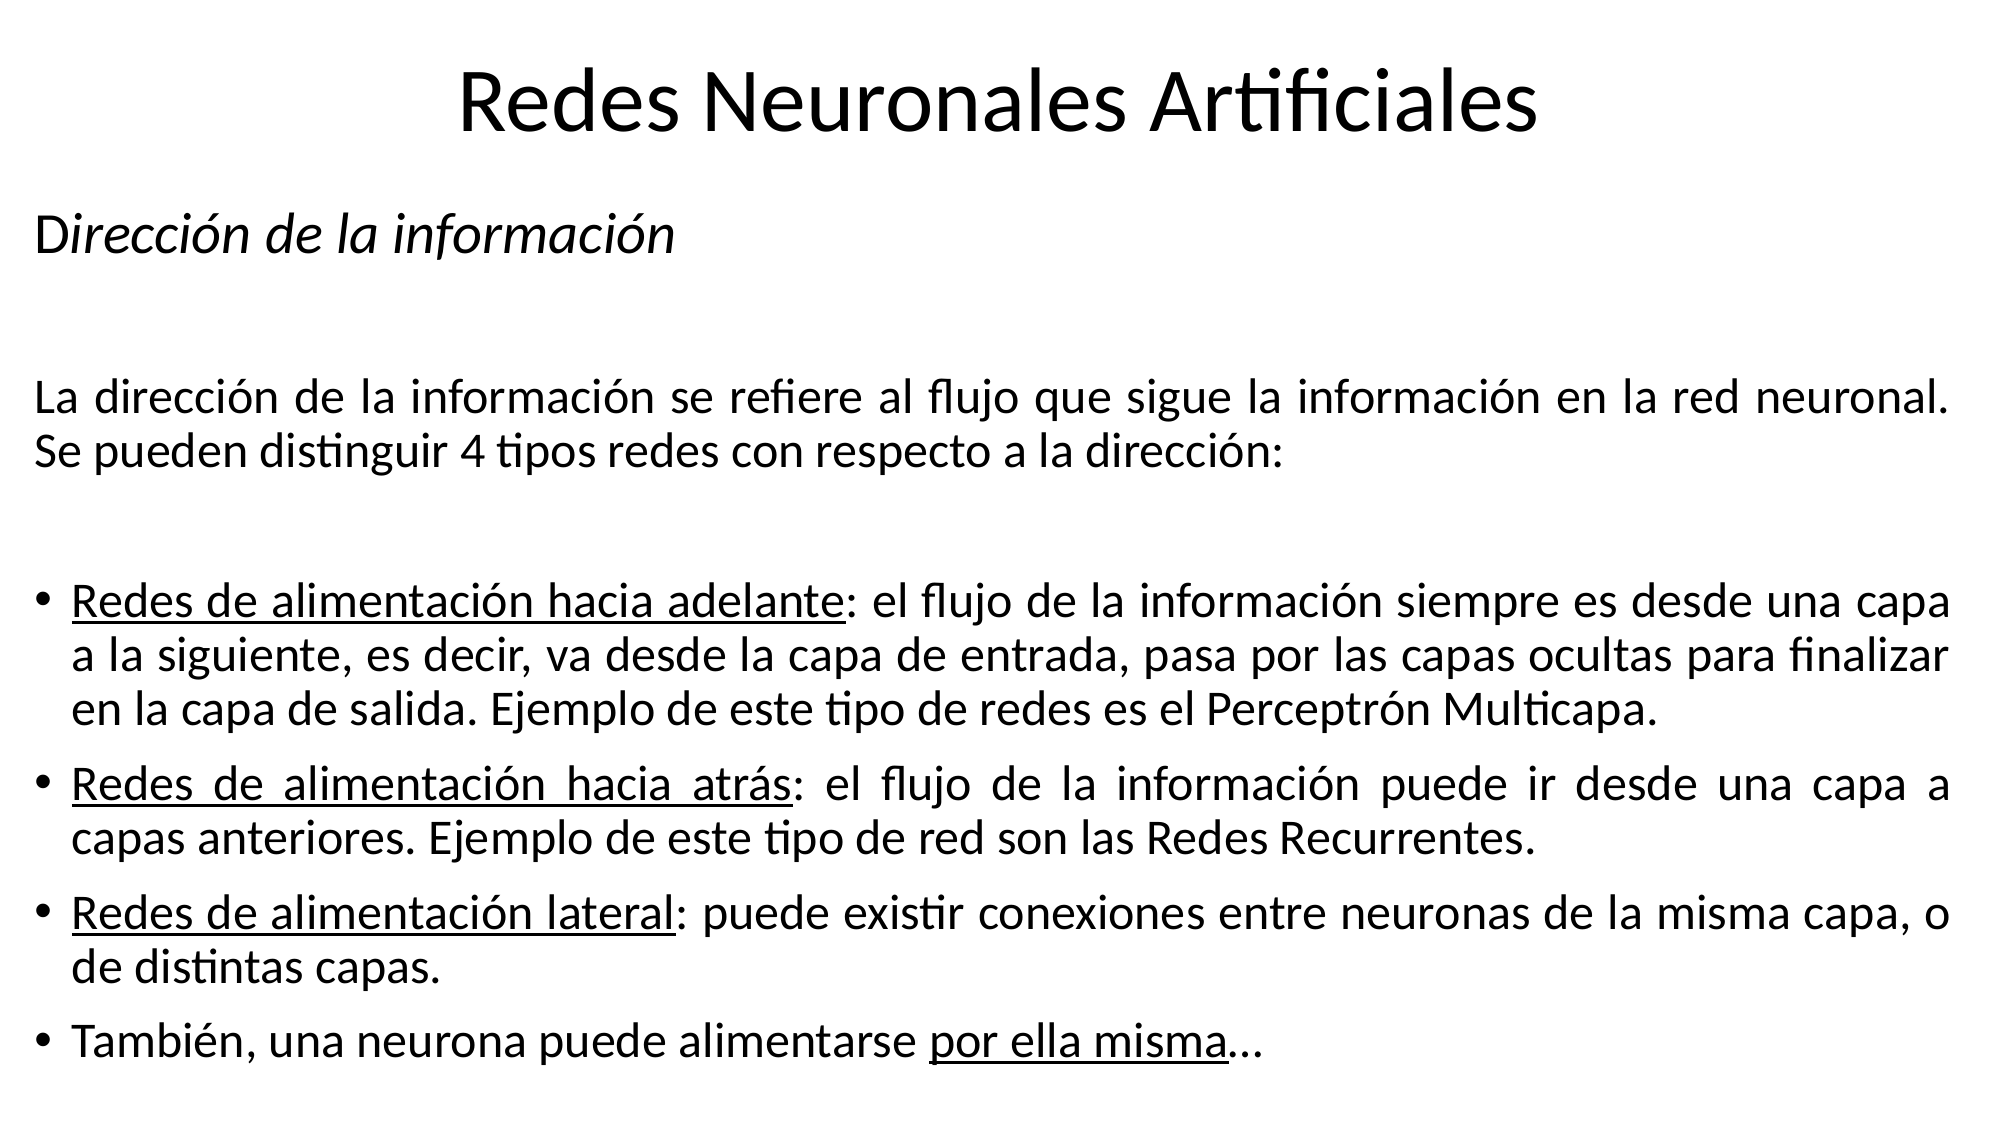

# Redes Neuronales Artificiales
Dirección de la información

La dirección de la información se refiere al flujo que sigue la información en la red neuronal. Se pueden distinguir 4 tipos redes con respecto a la dirección:

Redes de alimentación hacia adelante: el flujo de la información siempre es desde una capa a la siguiente, es decir, va desde la capa de entrada, pasa por las capas ocultas para finalizar en la capa de salida. Ejemplo de este tipo de redes es el Perceptrón Multicapa.
Redes de alimentación hacia atrás: el flujo de la información puede ir desde una capa a capas anteriores. Ejemplo de este tipo de red son las Redes Recurrentes.
Redes de alimentación lateral: puede existir conexiones entre neuronas de la misma capa, o de distintas capas.
También, una neurona puede alimentarse por ella misma…